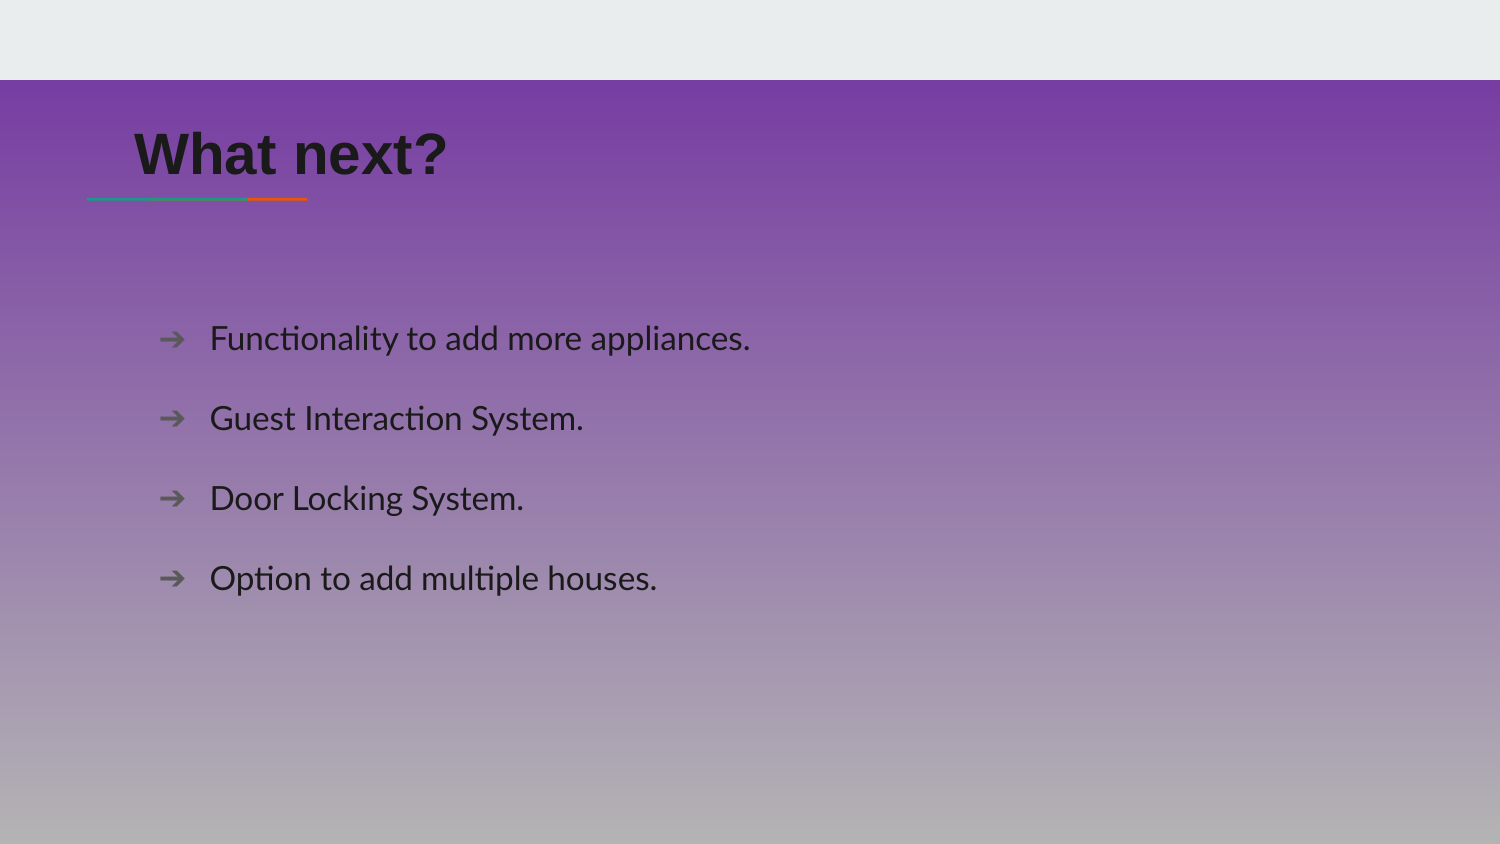

# What next?
Functionality to add more appliances.
Guest Interaction System.
Door Locking System.
Option to add multiple houses.